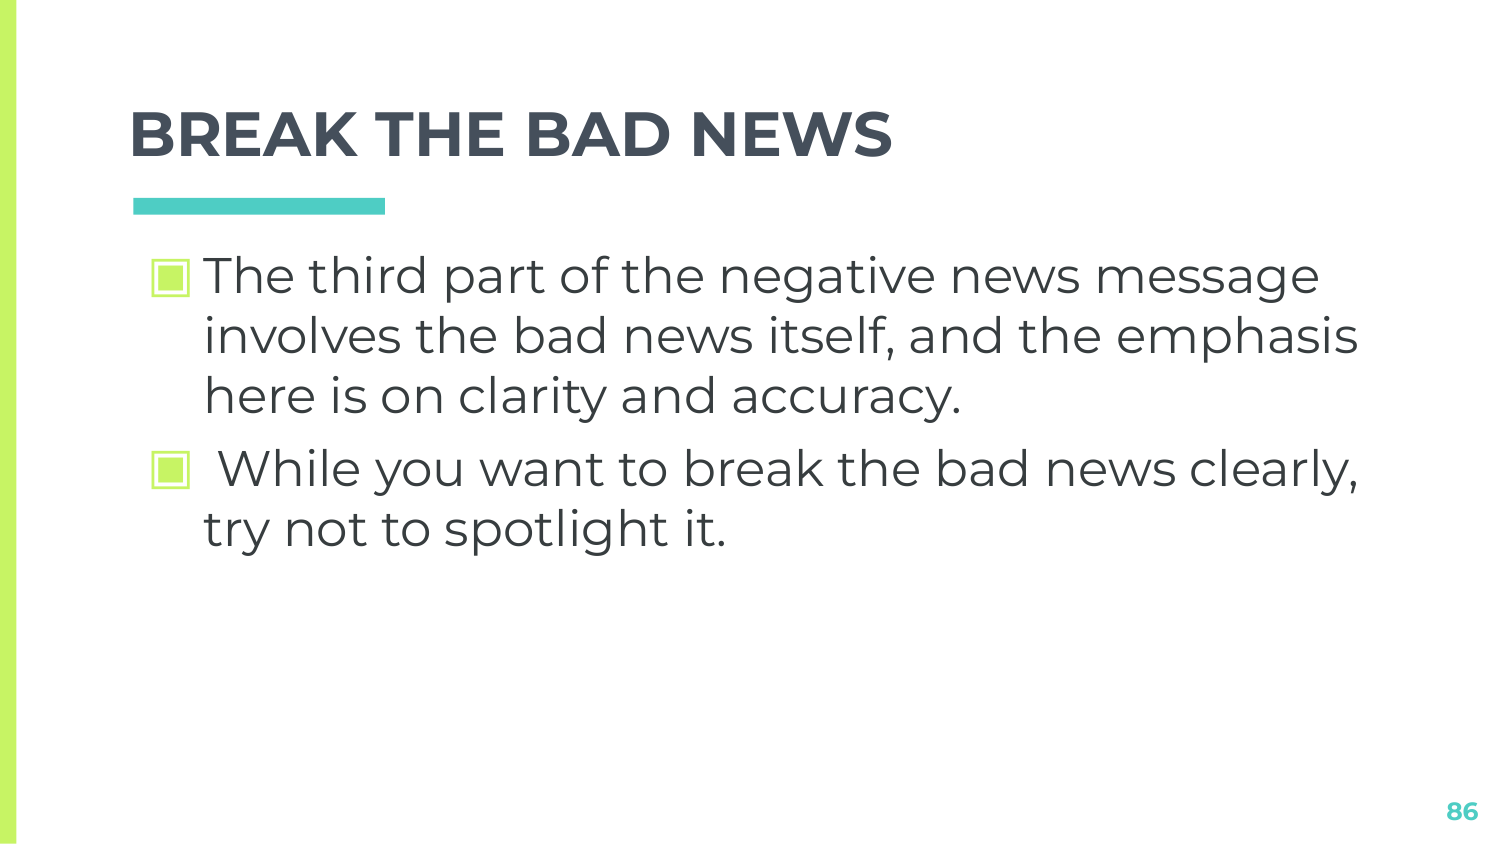

# BREAK THE BAD NEWS
The third part of the negative news message involves the bad news itself, and the emphasis here is on clarity and accuracy.
 While you want to break the bad news clearly, try not to spotlight it.

86